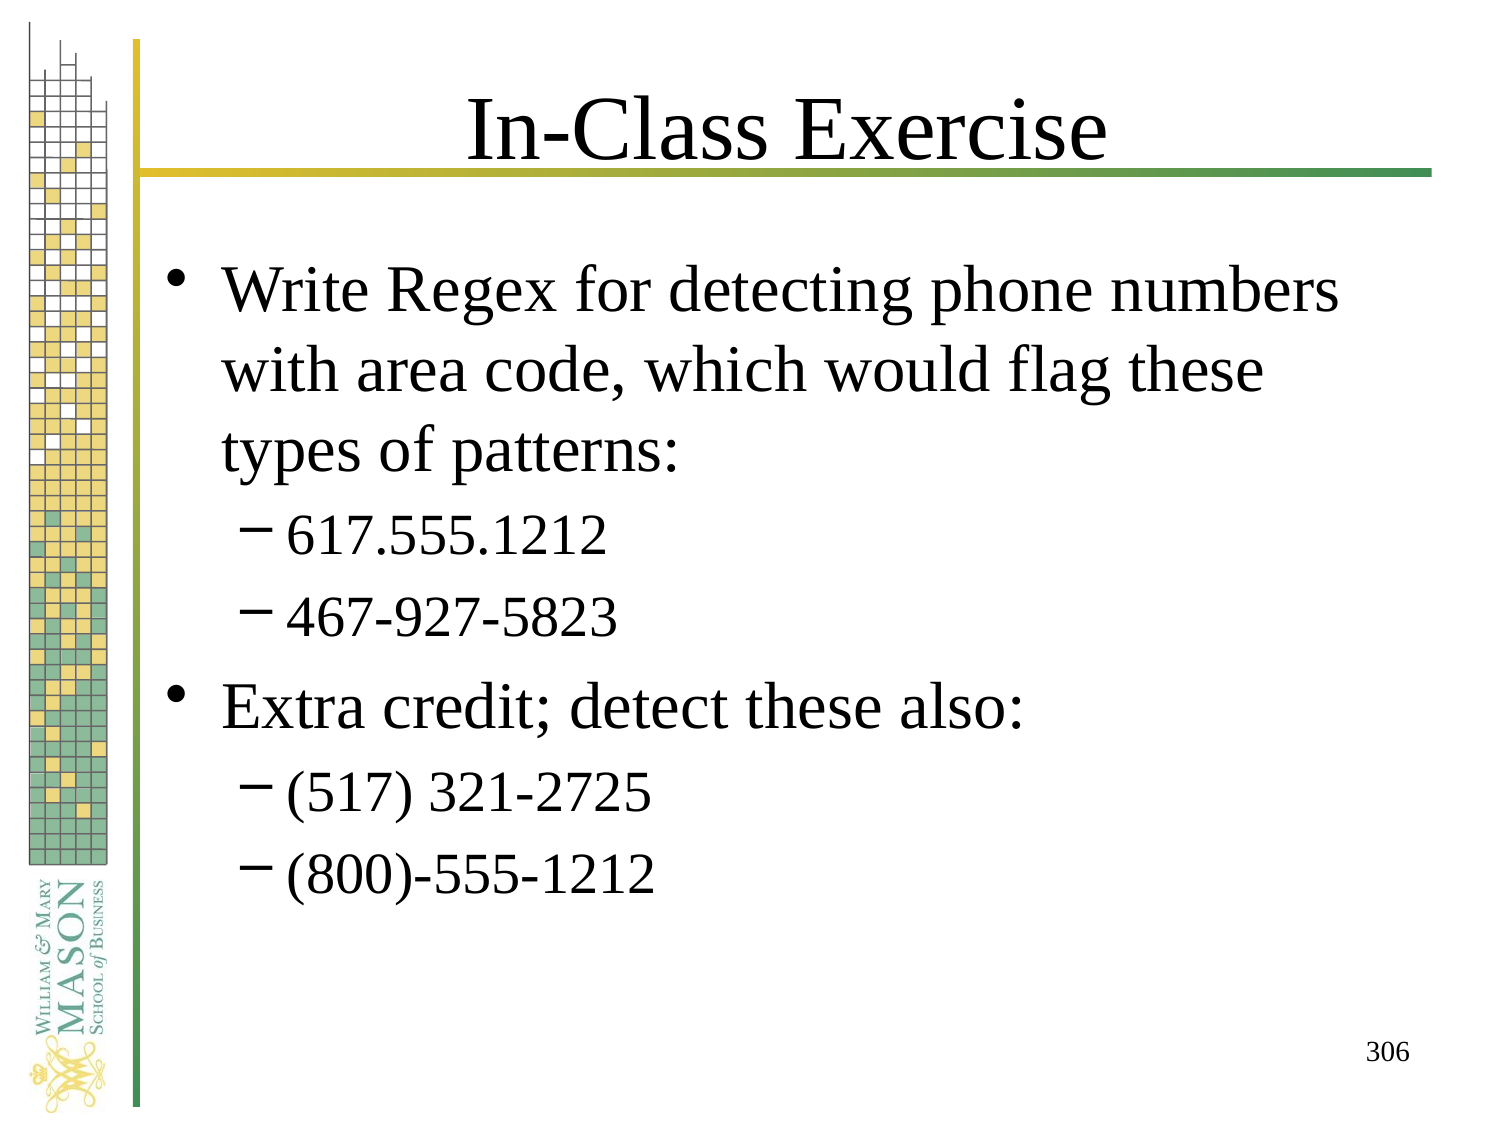

# In-Class Exercise
Write Regex for detecting phone numbers with area code, which would flag these types of patterns:
617.555.1212
467-927-5823
Extra credit; detect these also:
(517) 321-2725
(800)-555-1212

306